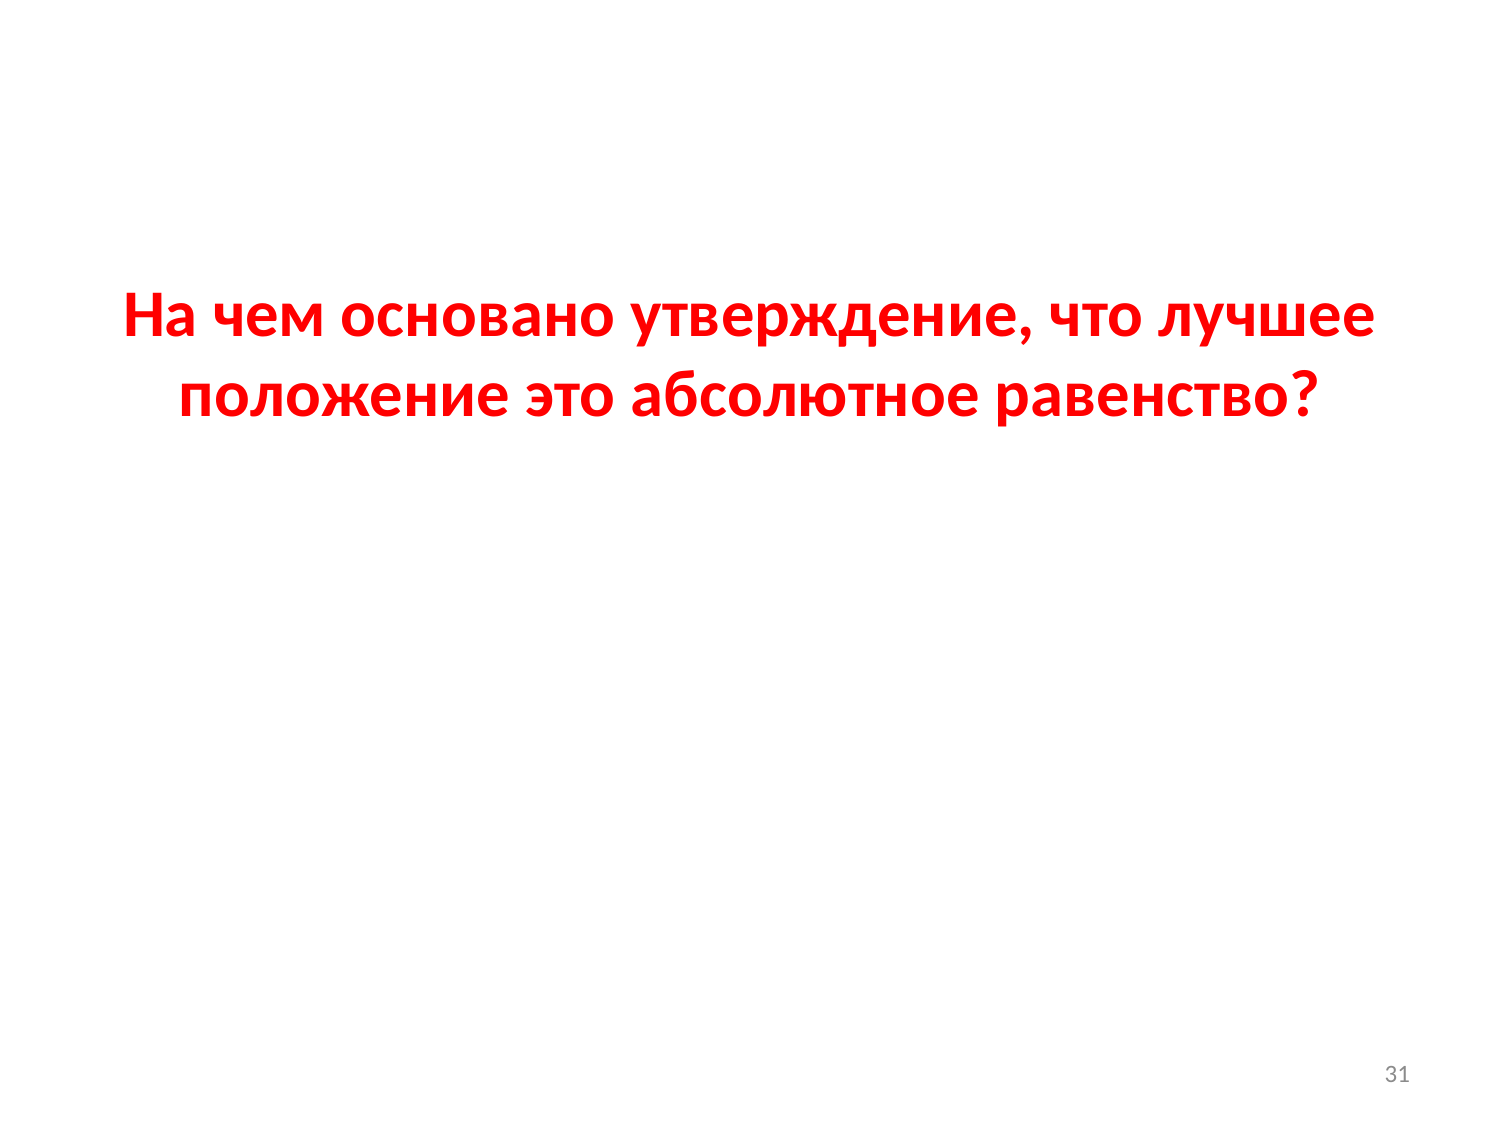

#
На чем основано утверждение, что лучшее положение это абсолютное равенство?
31